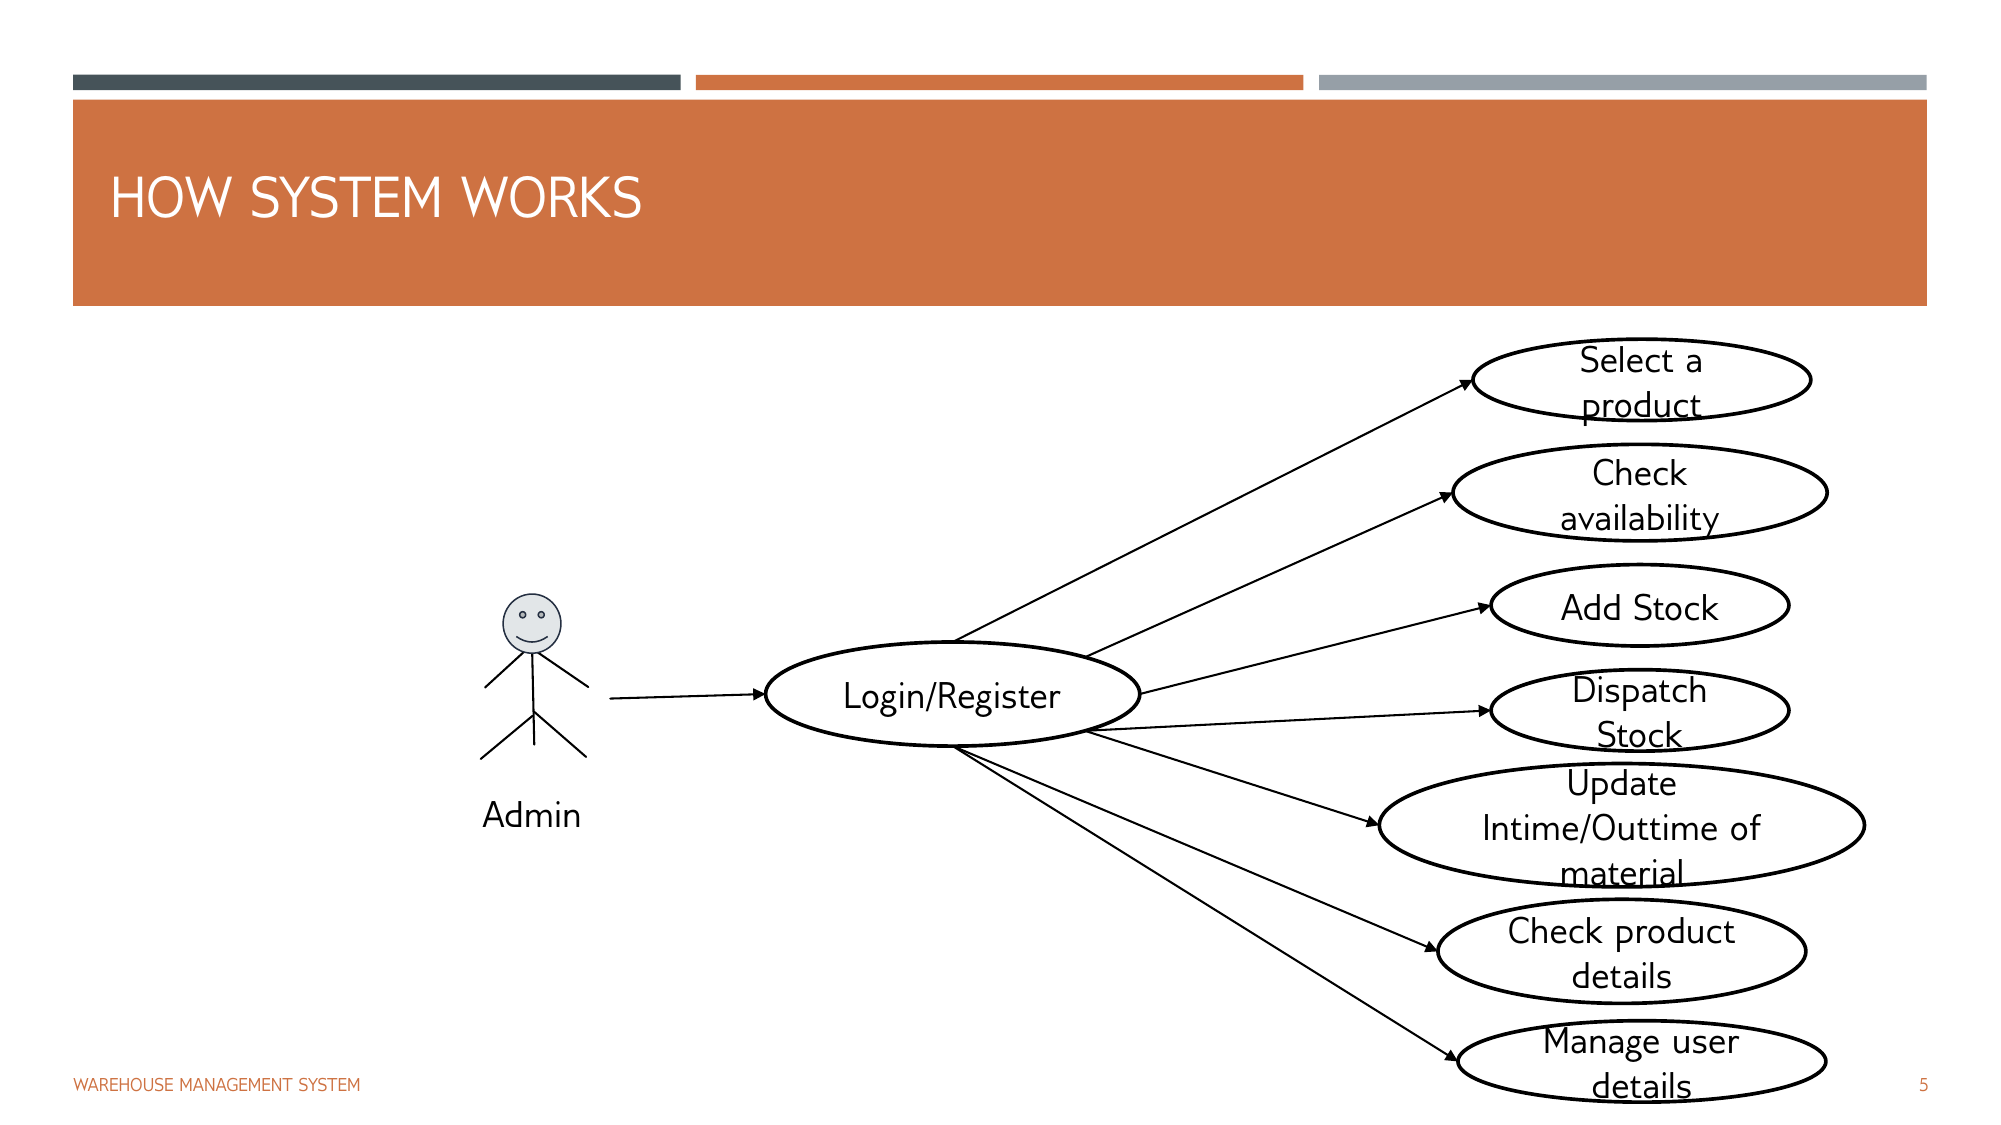

# HOW SYSTEM WORKS
Select a product
Check availability
Add Stock

Login/Register
Dispatch Stock
Update Intime/Outtime of material
Admin
Check product details
Manage user details
WAREHOUSE MANAGEMENT SYSTEM
5